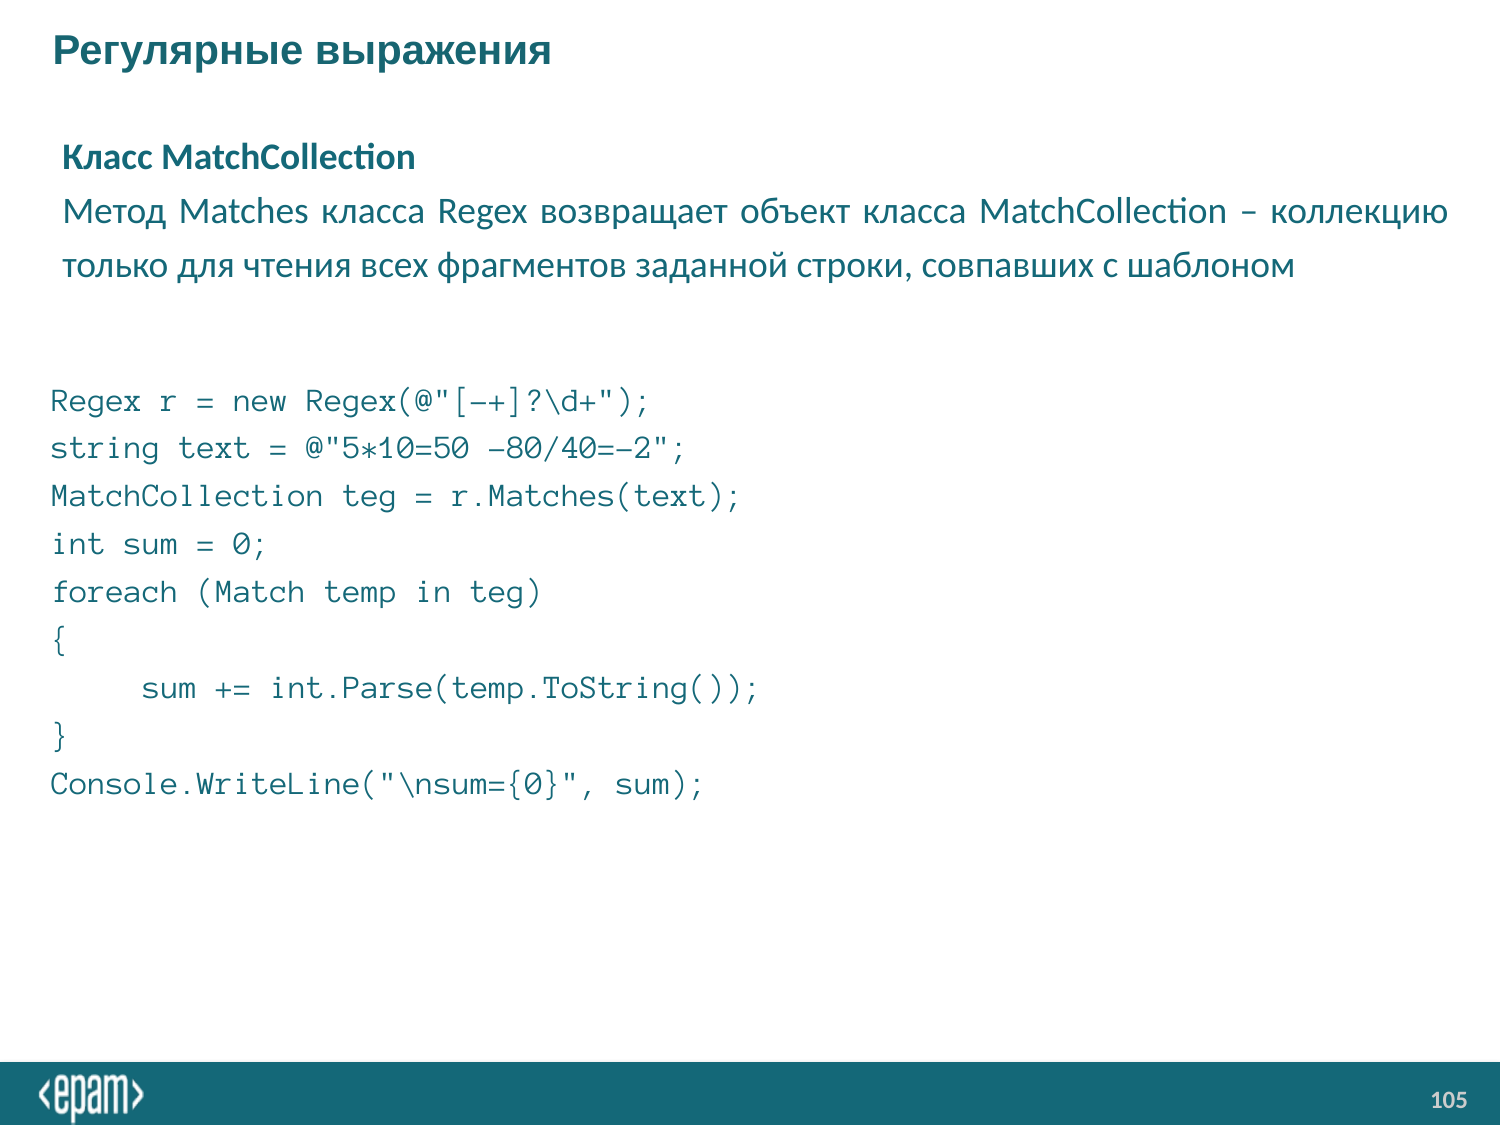

# Регулярные выражения
Класс MatchCollection
Метод Matches класса Regex возвращает объект класса MatchCollection – коллекцию только для чтения всех фрагментов заданной строки, совпавших с шаблоном
Regex r = new Regex(@"[-+]?\d+");
string text = @"5*10=50 -80/40=-2";
MatchCollection teg = r.Matches(text);
int sum = 0;
foreach (Match temp in teg)
{
     sum += int.Parse(temp.ToString());
}
Console.WriteLine("\nsum={0}", sum);